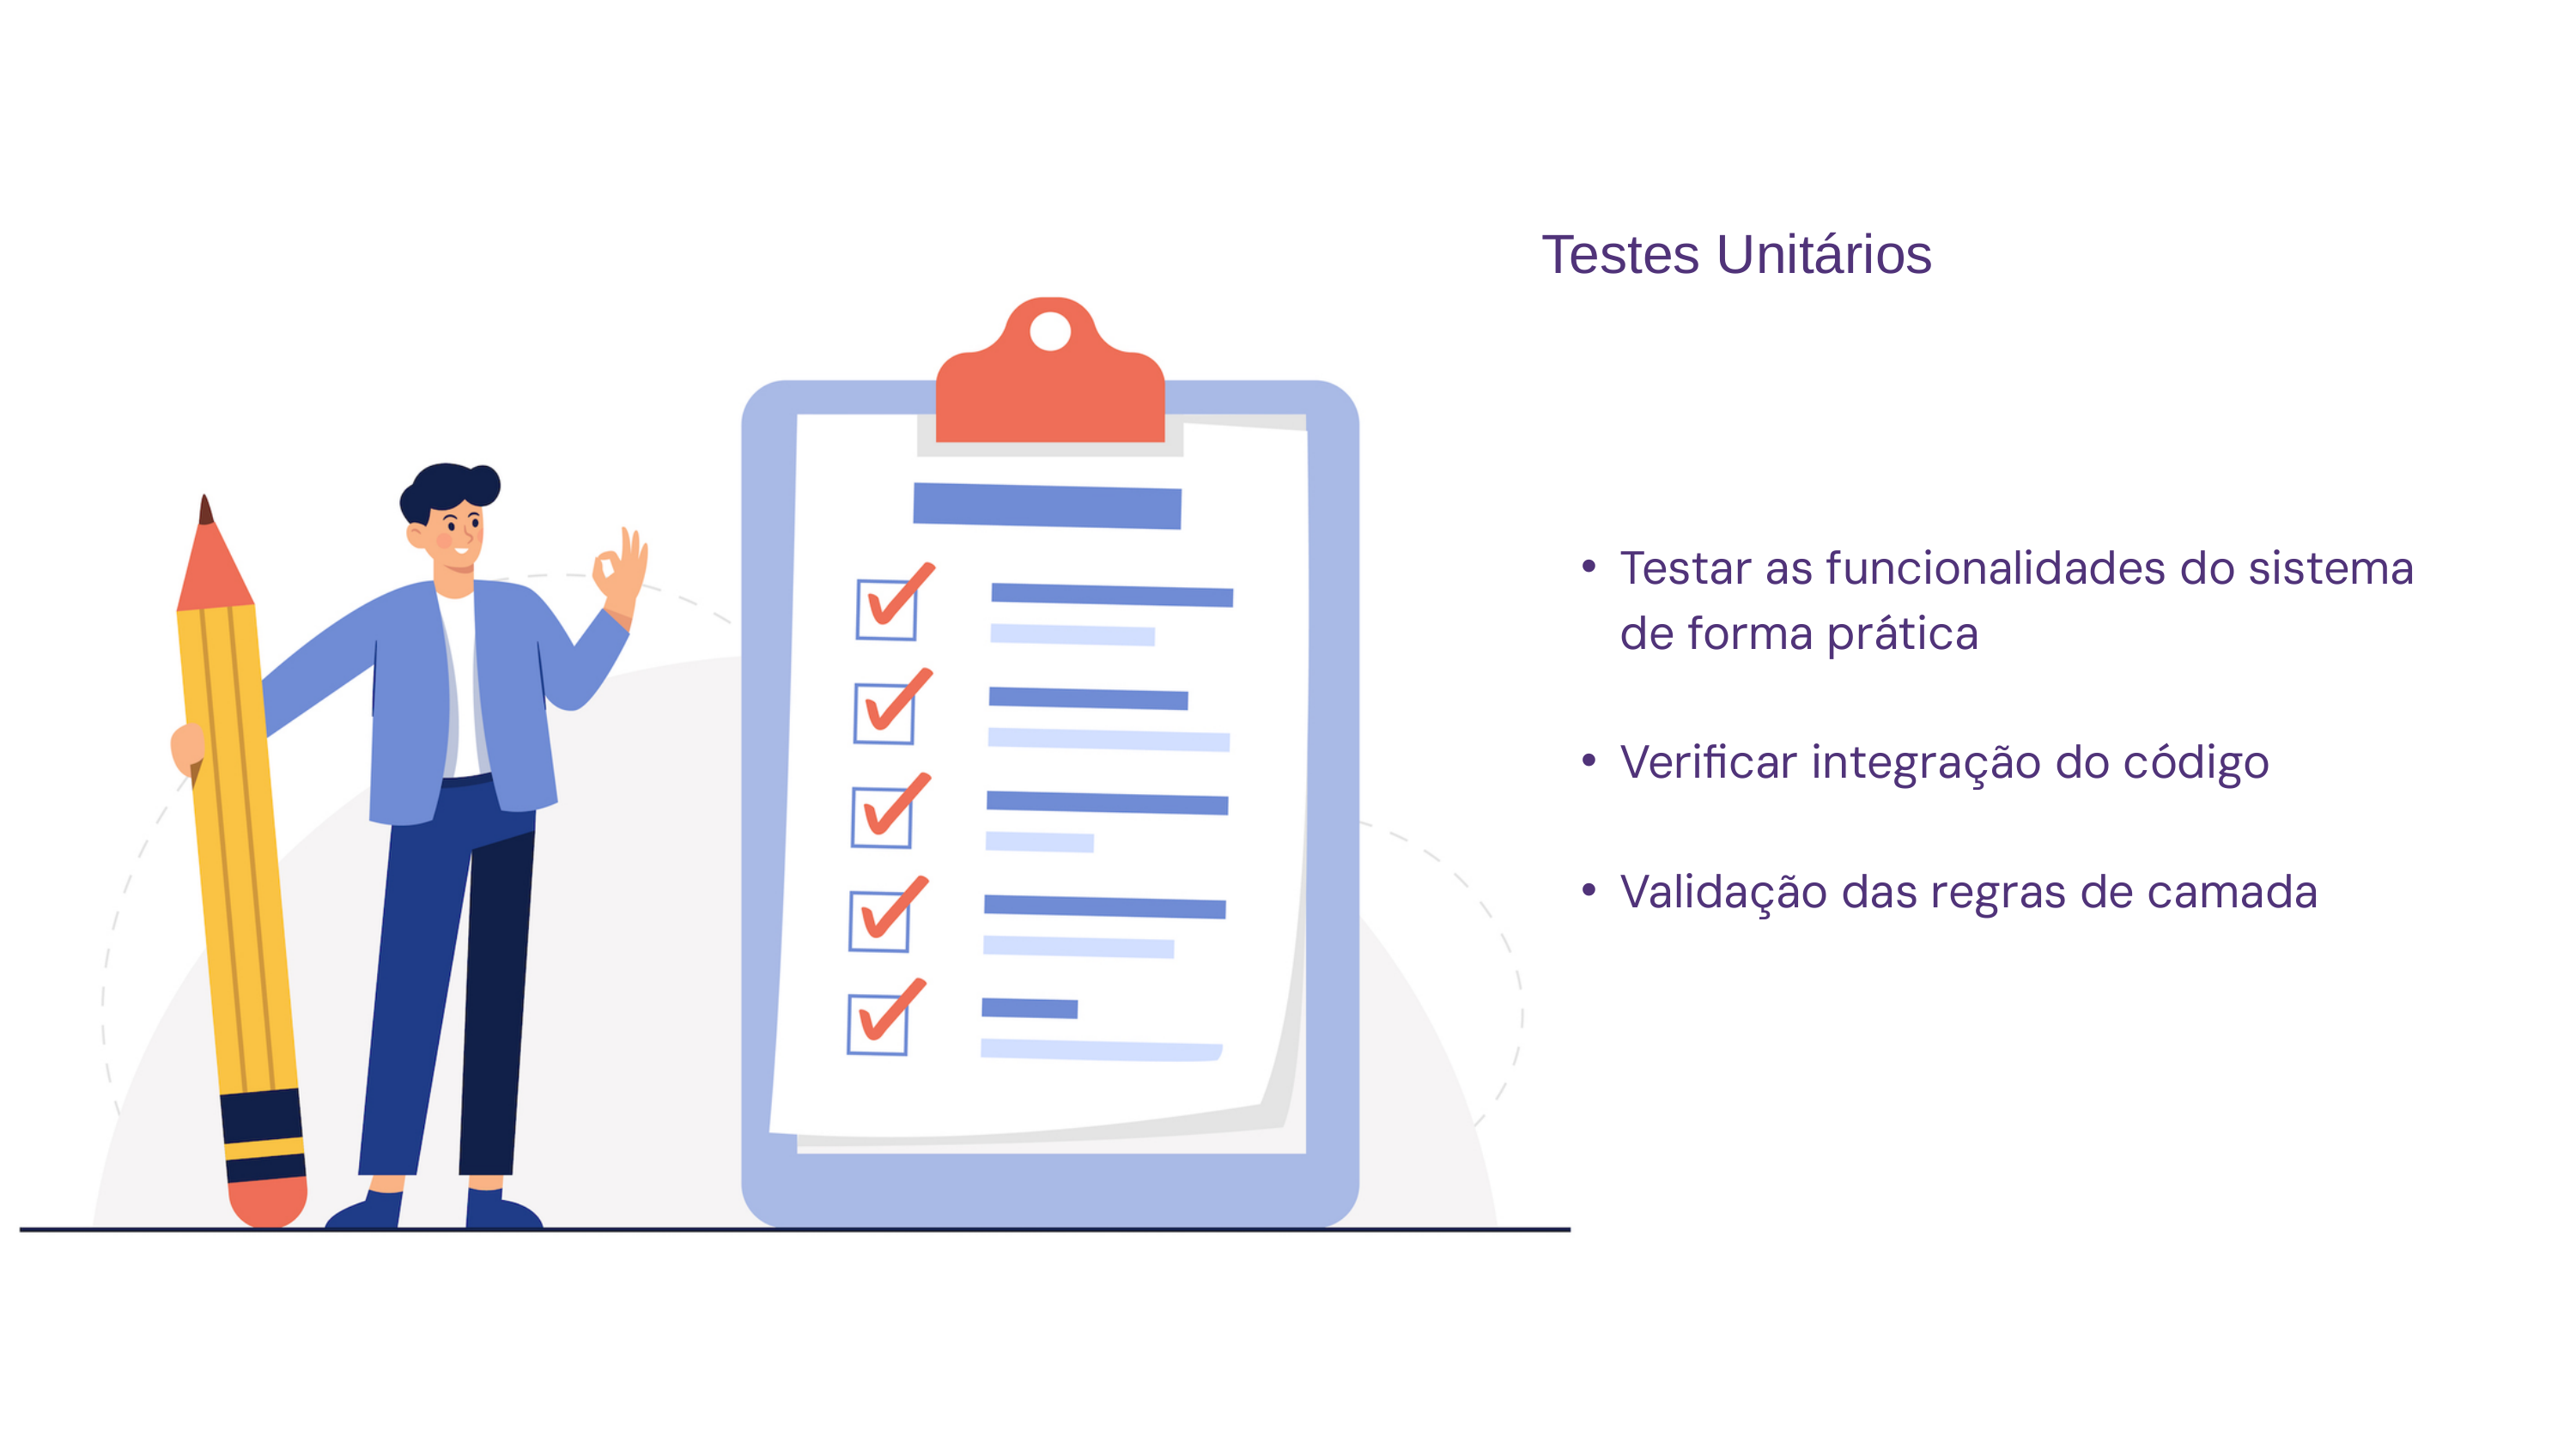

Testes Unitários
Testar as funcionalidades do sistema de forma prática

Verificar integração do código

Validação das regras de camada